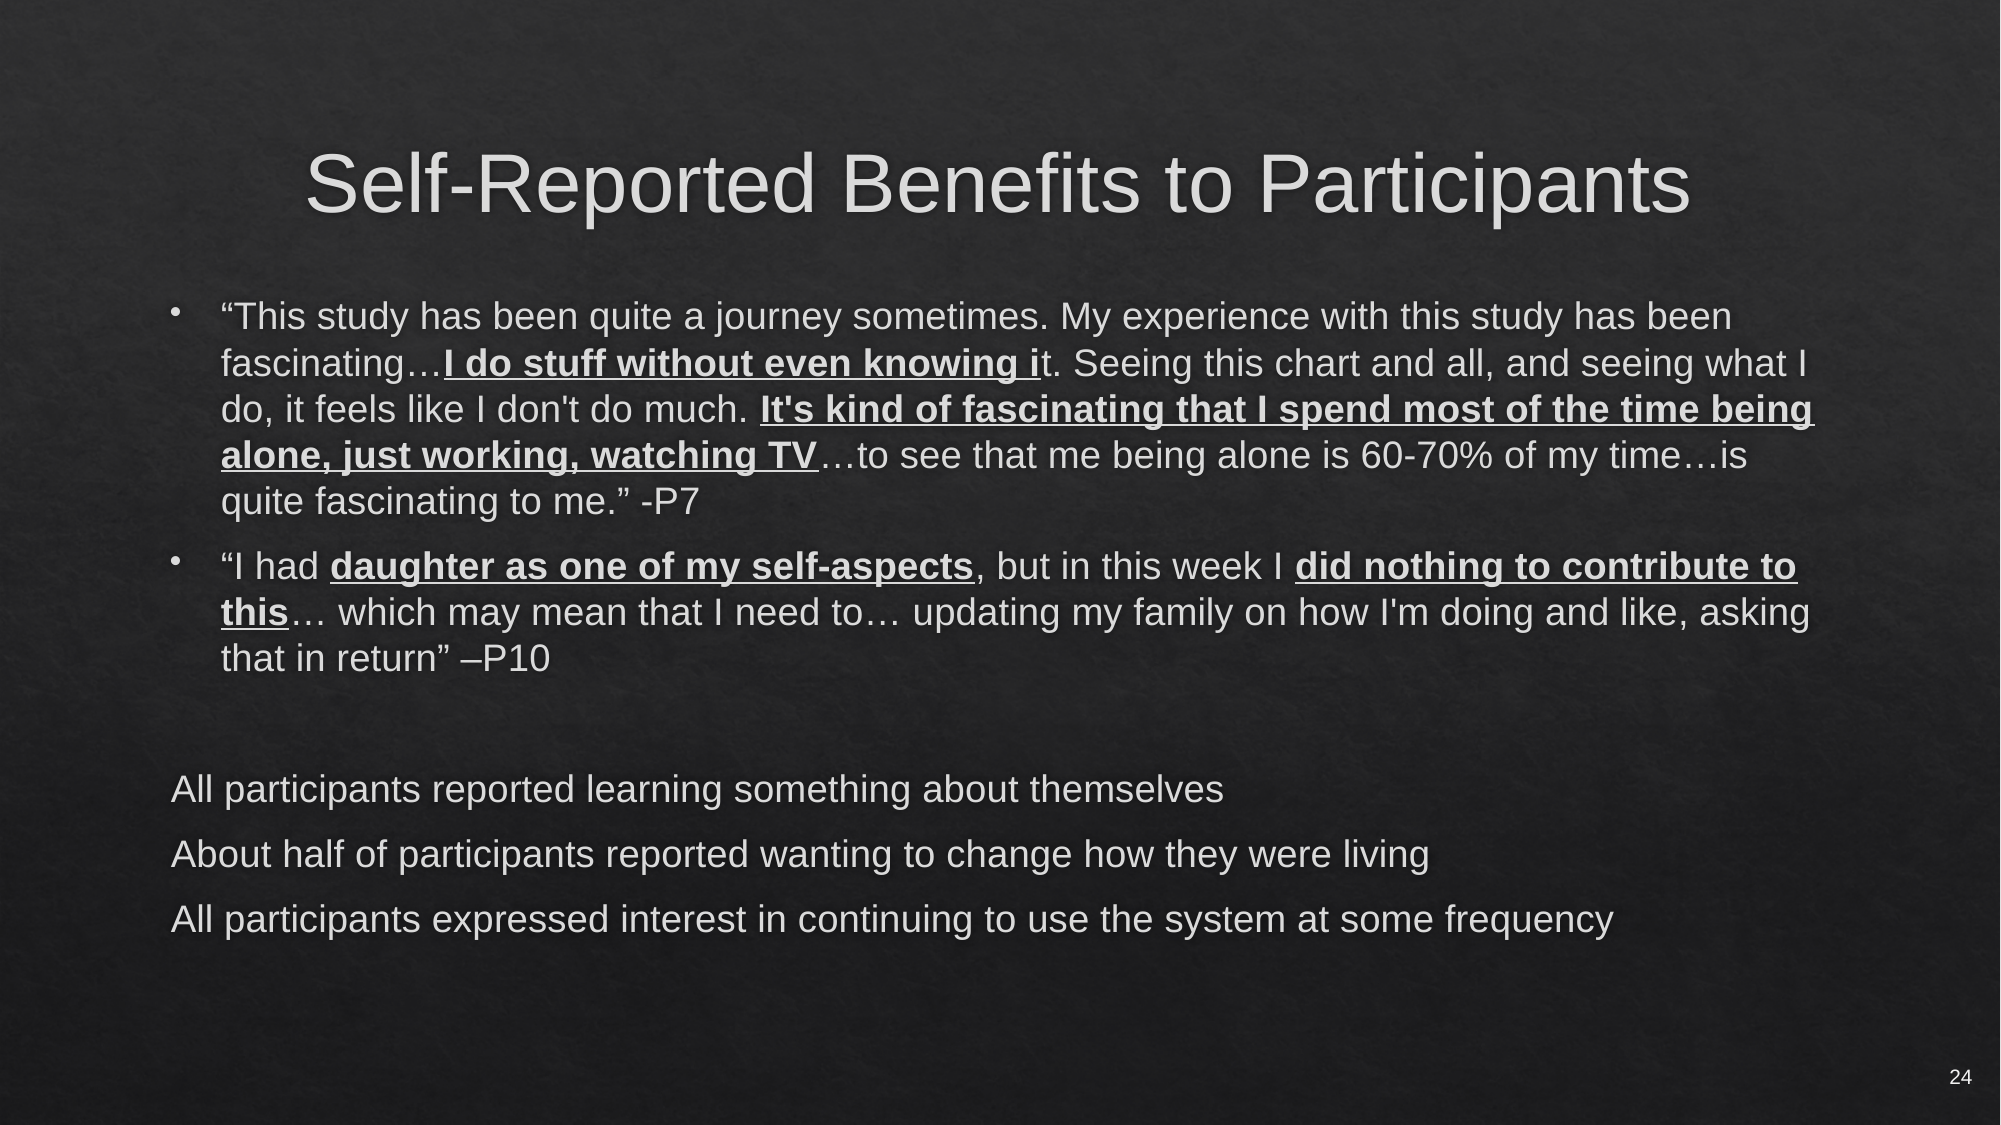

# Self-Reported Benefits to Participants
“This study has been quite a journey sometimes. My experience with this study has been fascinating…I do stuff without even knowing it. Seeing this chart and all, and seeing what I do, it feels like I don't do much. It's kind of fascinating that I spend most of the time being alone, just working, watching TV…to see that me being alone is 60-70% of my time…is quite fascinating to me.” -P7
“I had daughter as one of my self-aspects, but in this week I did nothing to contribute to this… which may mean that I need to… updating my family on how I'm doing and like, asking that in return” –P10

All participants reported learning something about themselves
About half of participants reported wanting to change how they were living
All participants expressed interest in continuing to use the system at some frequency

24